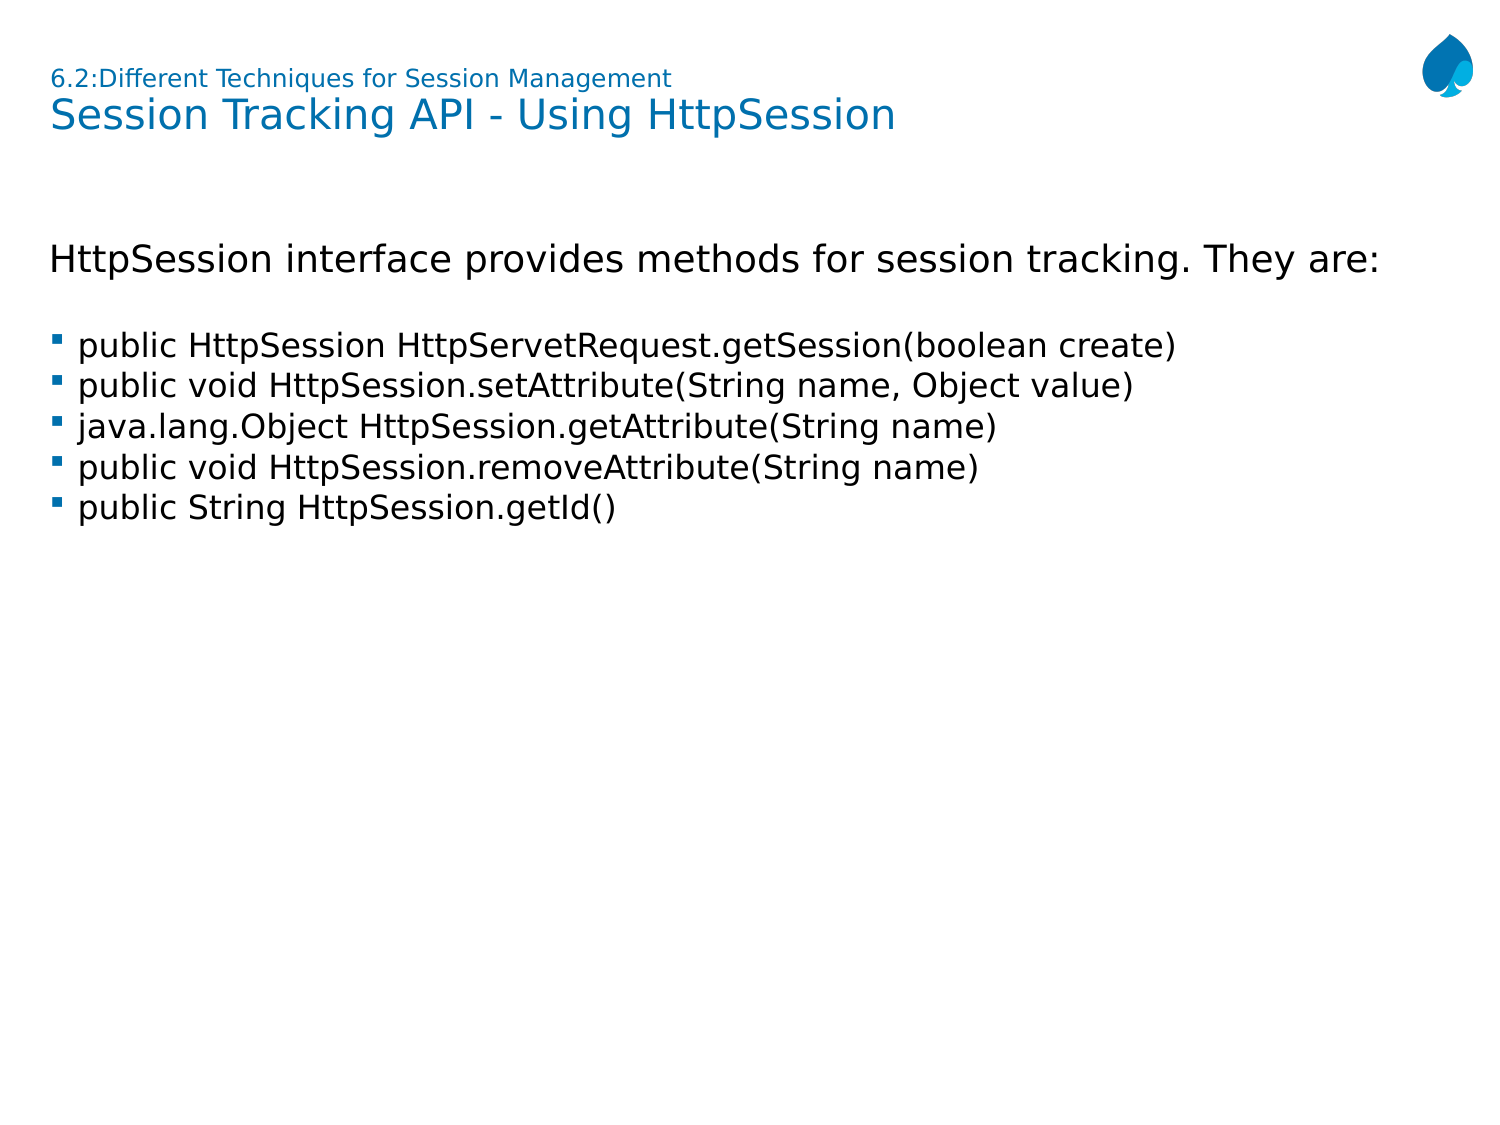

# 6.2:Different Techniques for Session Management Session Tracking API - Using HttpSession
HttpSession interface provides methods for session tracking. They are:

public HttpSession HttpServetRequest.getSession(boolean create)
public void HttpSession.setAttribute(String name, Object value)
java.lang.Object HttpSession.getAttribute(String name)
public void HttpSession.removeAttribute(String name)
public String HttpSession.getId()